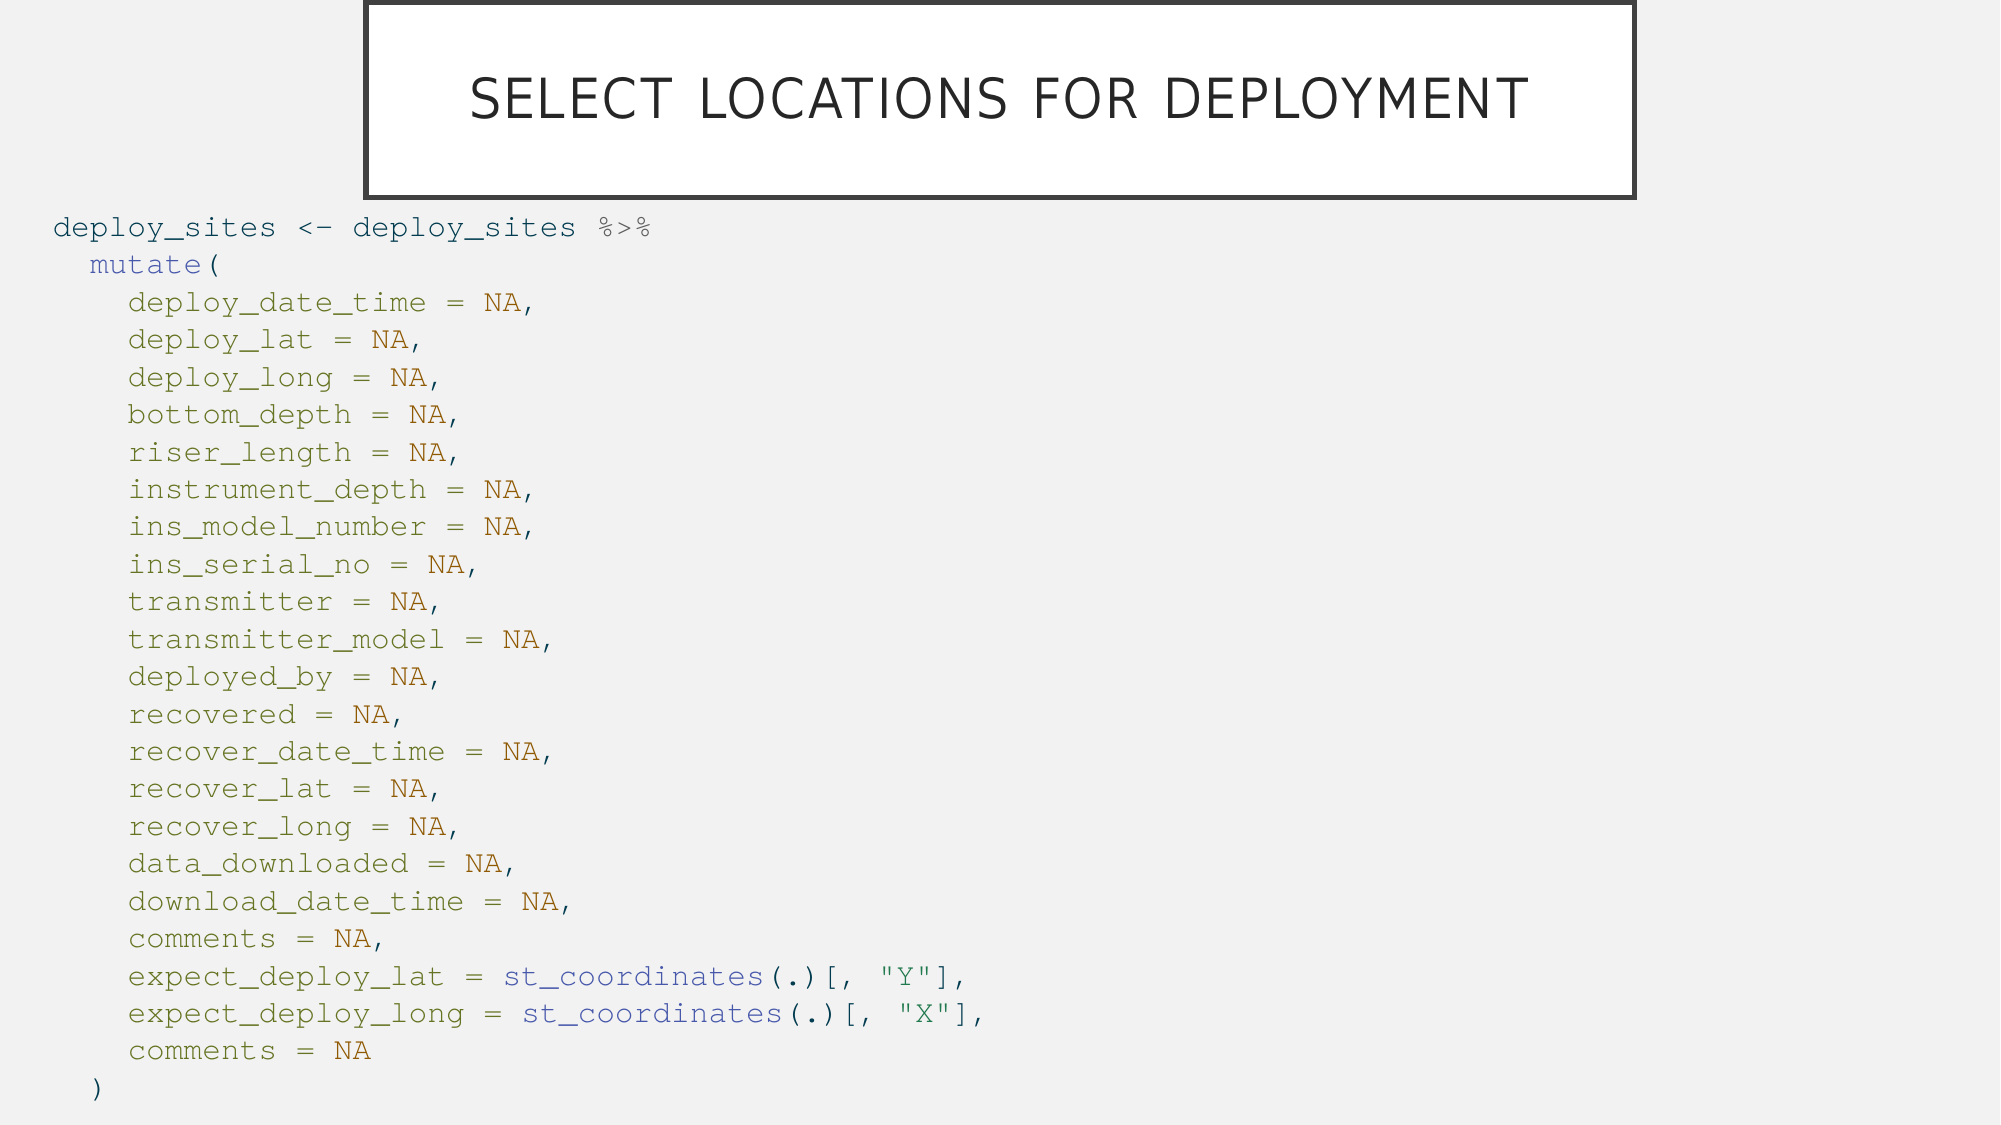

# Select locations for deployment
deploy_sites <- deploy_sites %>%
  mutate(
    deploy_date_time = NA,
    deploy_lat = NA,
    deploy_long = NA,
    bottom_depth = NA,
    riser_length = NA,
    instrument_depth = NA,
    ins_model_number = NA,
    ins_serial_no = NA,
    transmitter = NA,
    transmitter_model = NA,
    deployed_by = NA,
    recovered = NA,
    recover_date_time = NA,
    recover_lat = NA,
    recover_long = NA,
    data_downloaded = NA,
    download_date_time = NA,
    comments = NA,
    expect_deploy_lat = st_coordinates(.)[, "Y"],
    expect_deploy_long = st_coordinates(.)[, "X"],
    comments = NA
  )